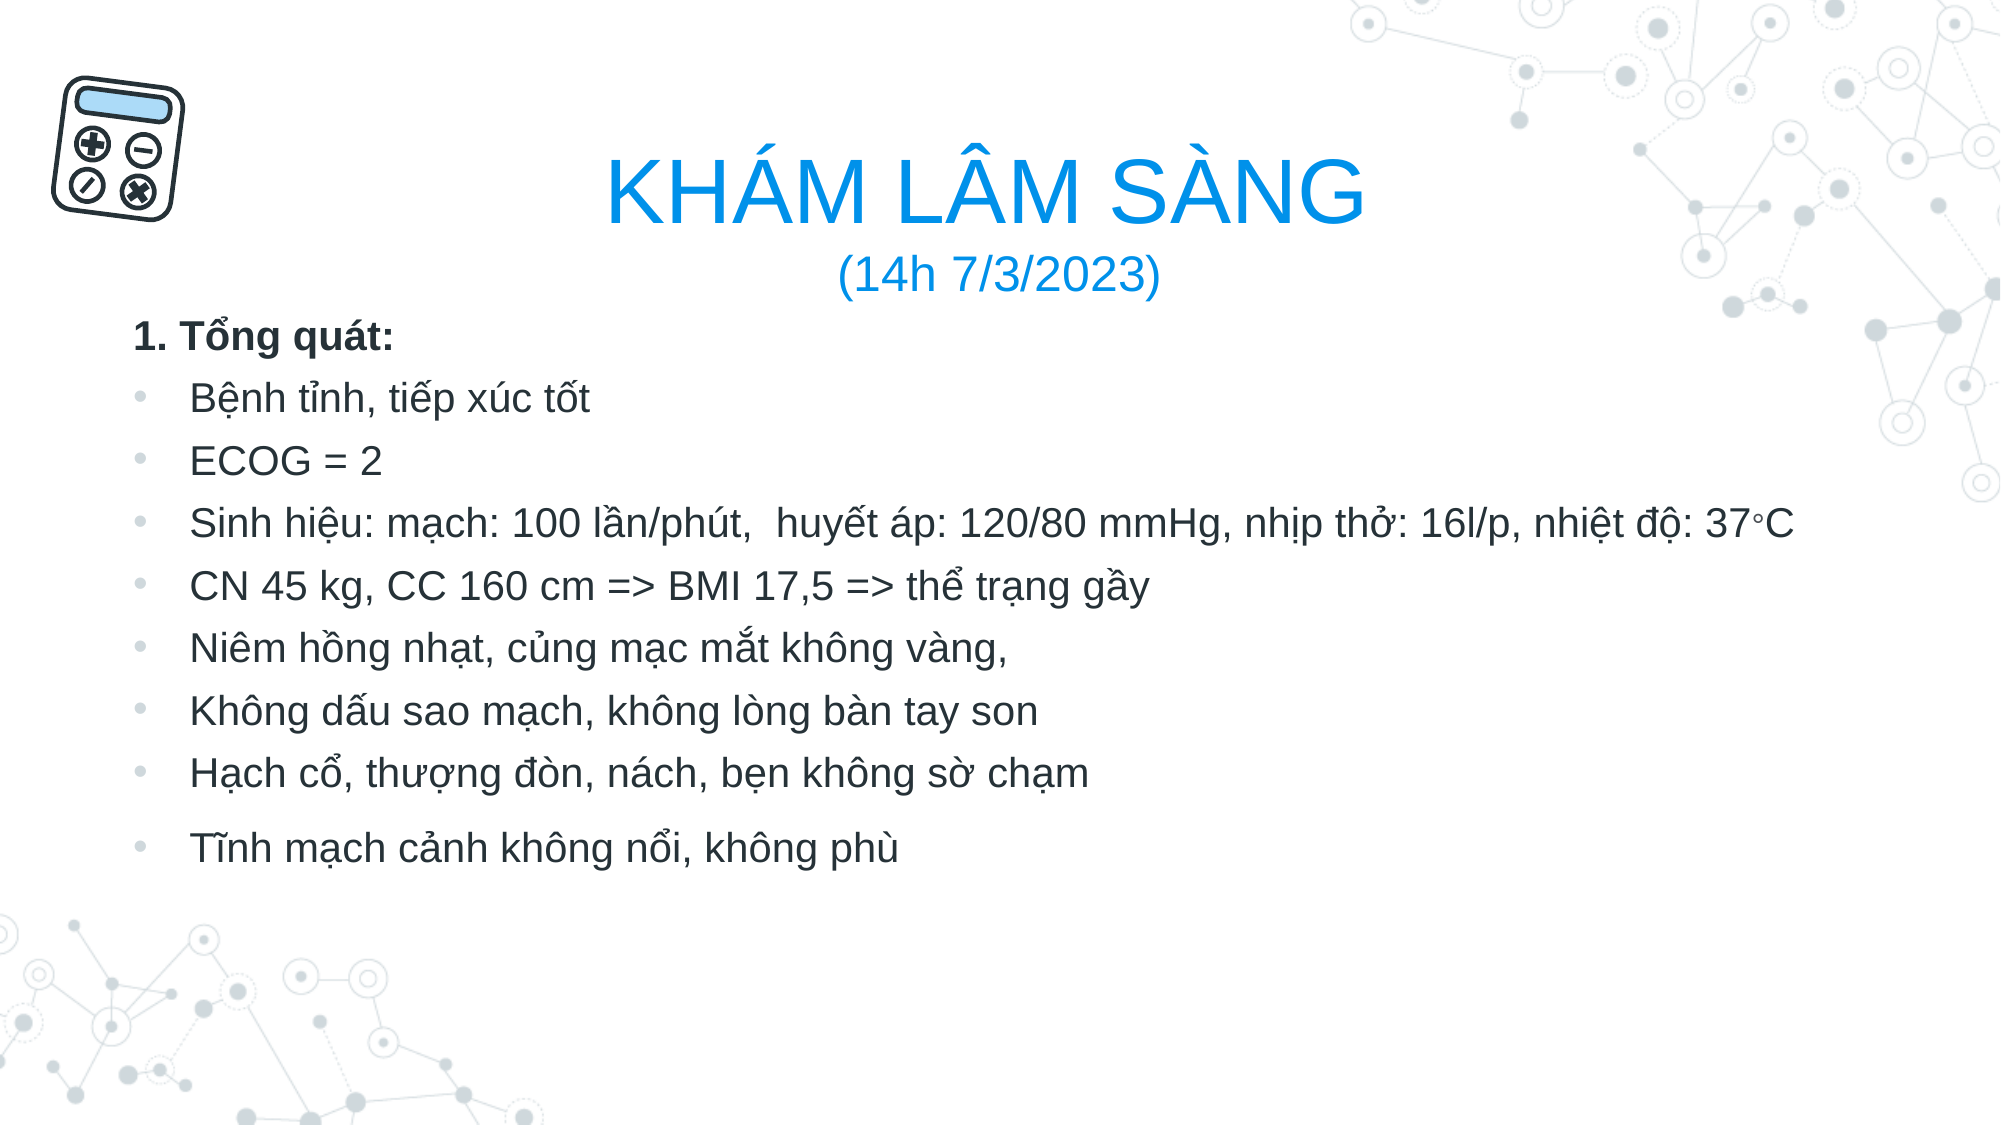

# KHÁM LÂM SÀNG (14h 7/3/2023)

1. Tổng quát:
Bệnh tỉnh, tiếp xúc tốt
ECOG = 2
Sinh hiệu: mạch: 100 lần/phút,  huyết áp: 120/80 mmHg, nhịp thở: 16l/p, nhiệt độ: 37°C
CN 45 kg, CC 160 cm => BMI 17,5 => thể trạng gầy
Niêm hồng nhạt, củng mạc mắt không vàng,
Không dấu sao mạch, không lòng bàn tay son
Hạch cổ, thượng đòn, nách, bẹn không sờ chạm
Tĩnh mạch cảnh không nổi, không phù